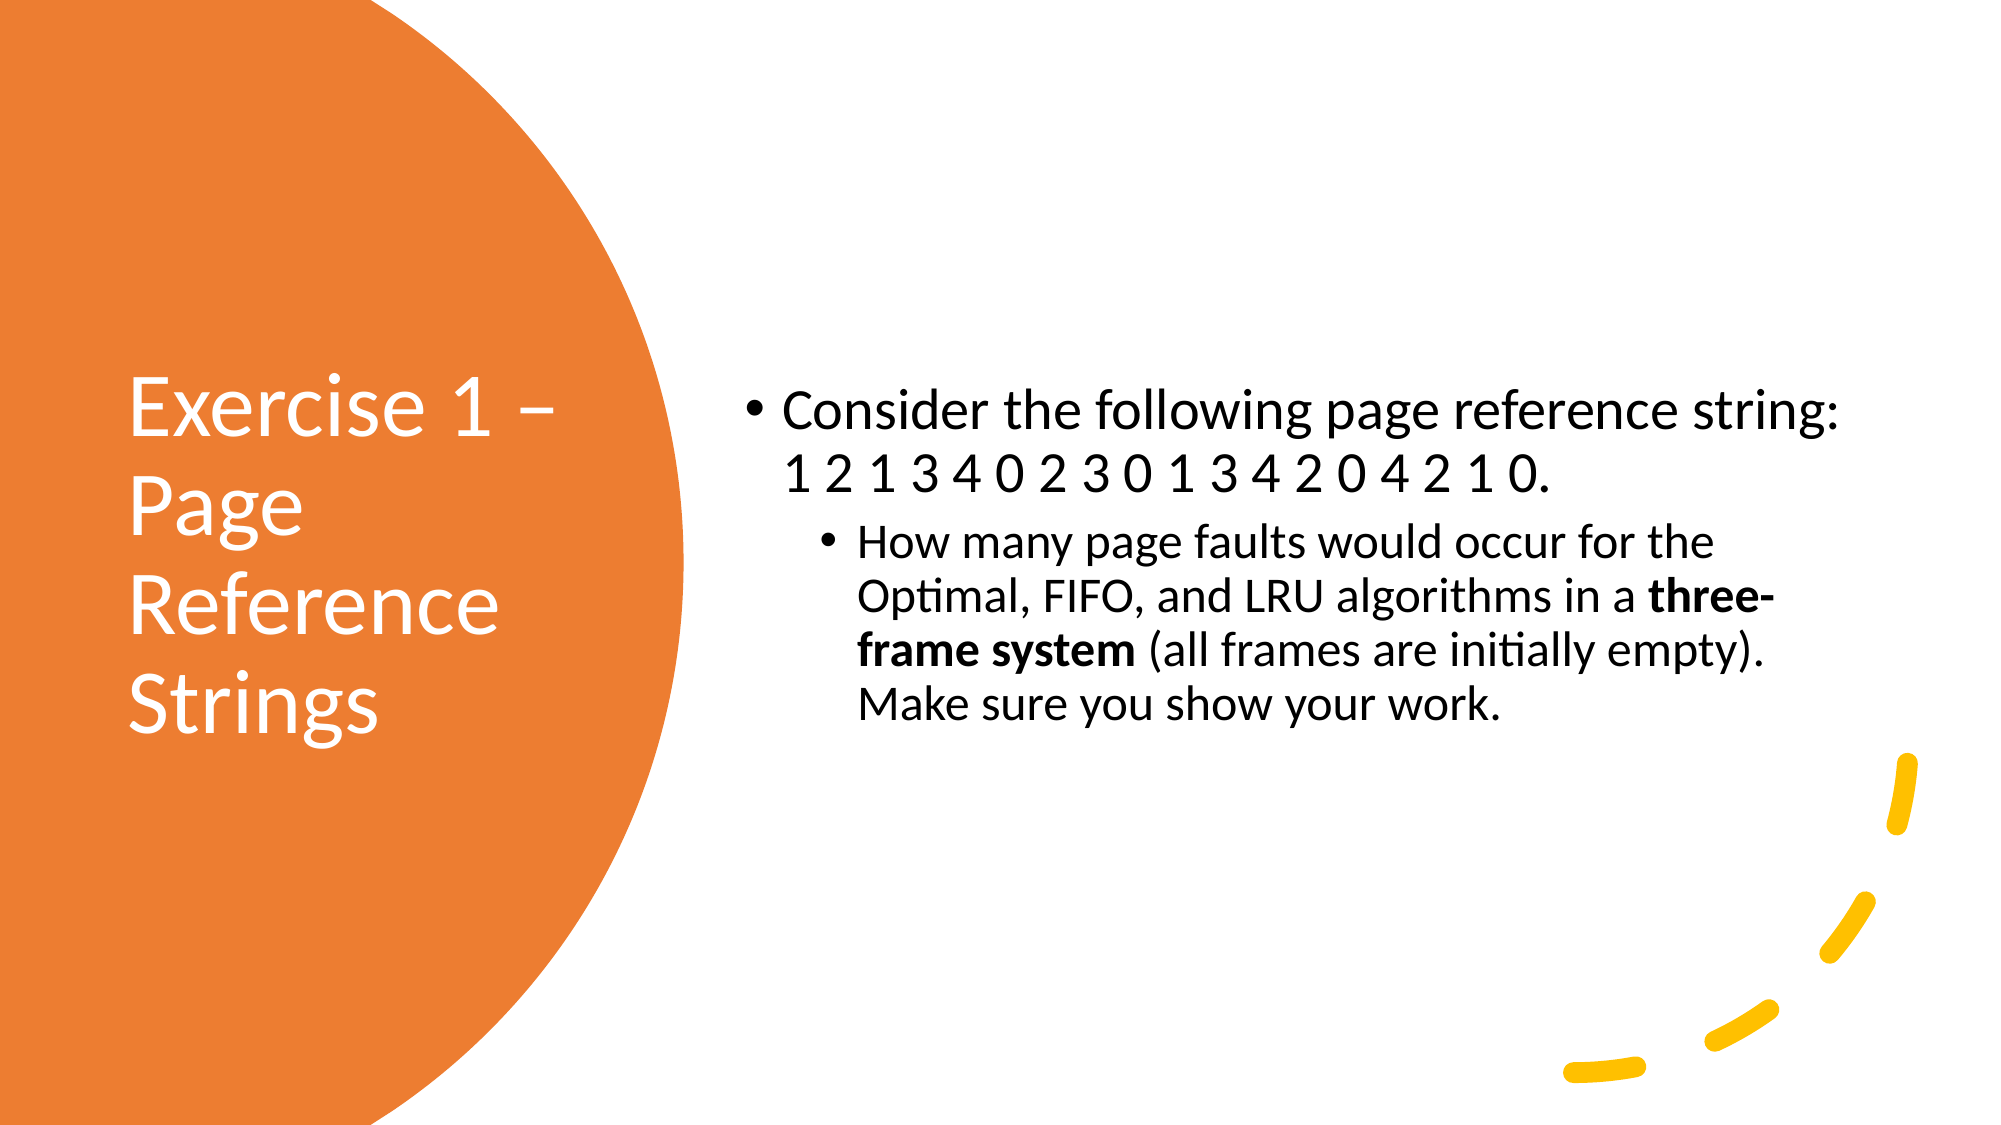

Consider the following page reference string: 1 2 1 3 4 0 2 3 0 1 3 4 2 0 4 2 1 0.
How many page faults would occur for the Optimal, FIFO, and LRU algorithms in a three-frame system (all frames are initially empty). Make sure you show your work.
# Exercise 1 – Page Reference Strings